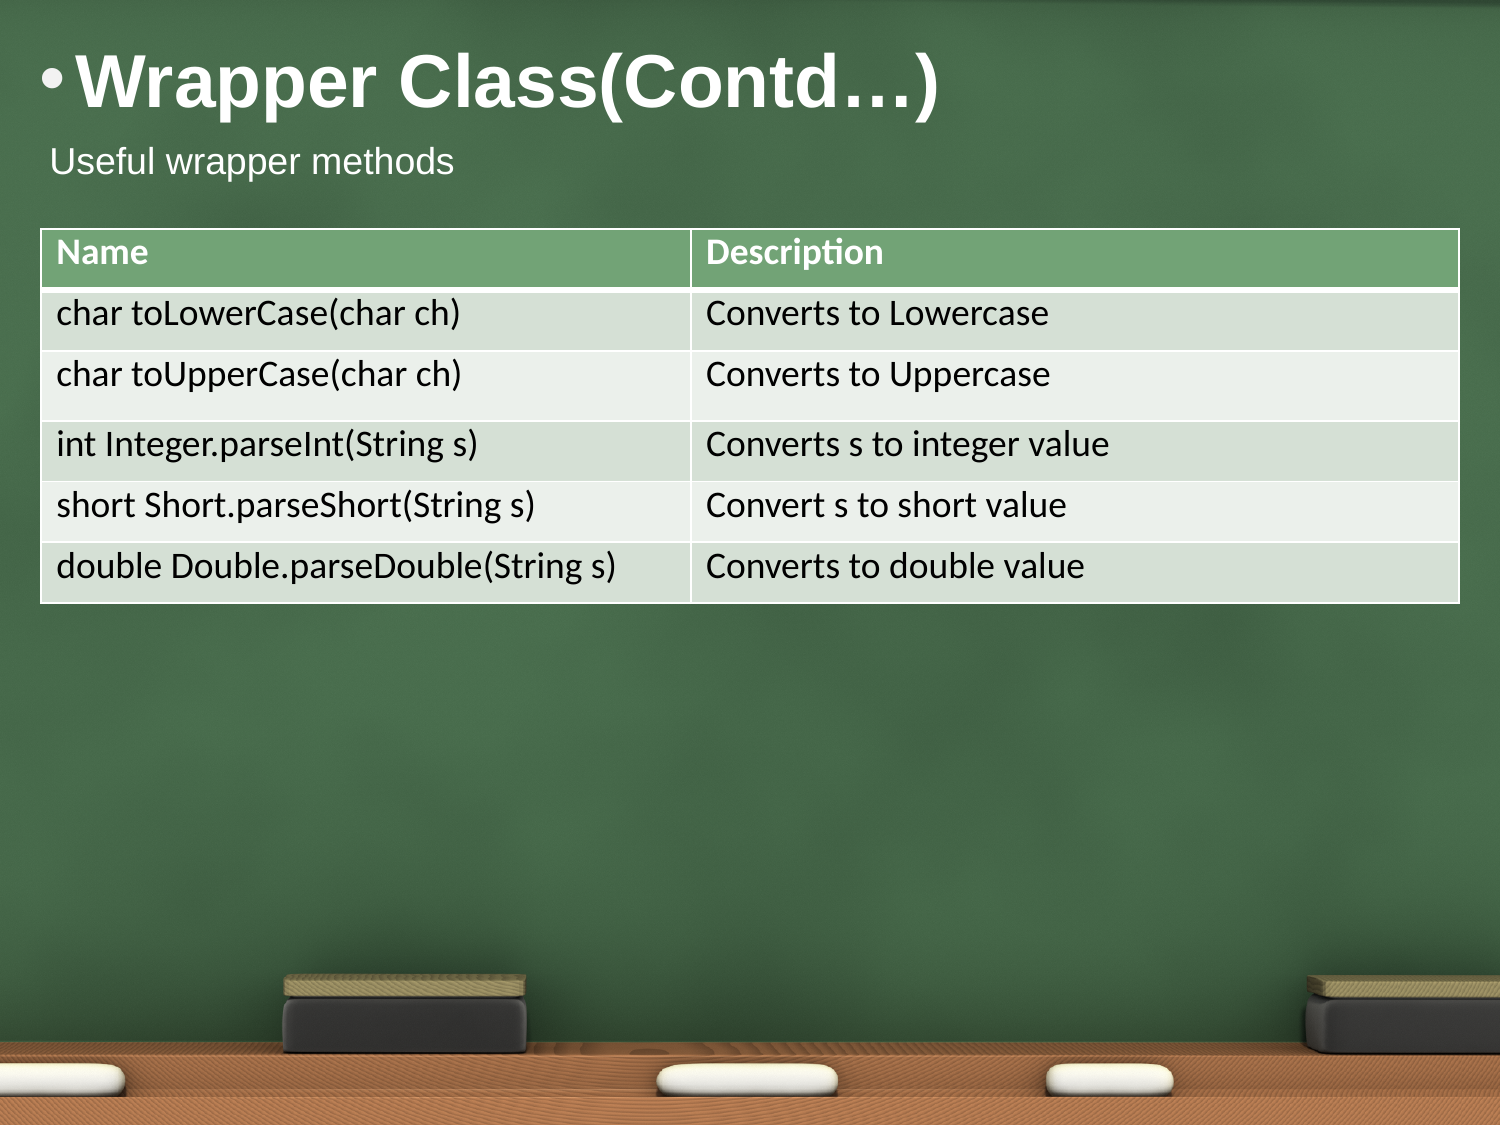

# Wrapper Class(Contd…)
Useful wrapper methods

| Name | Description |
| --- | --- |
| char toLowerCase(char ch) | Converts to Lowercase |
| char toUpperCase(char ch) | Converts to Uppercase |
| int Integer.parseInt(String s) | Converts s to integer value |
| short Short.parseShort(String s) | Convert s to short value |
| double Double.parseDouble(String s) | Converts to double value |